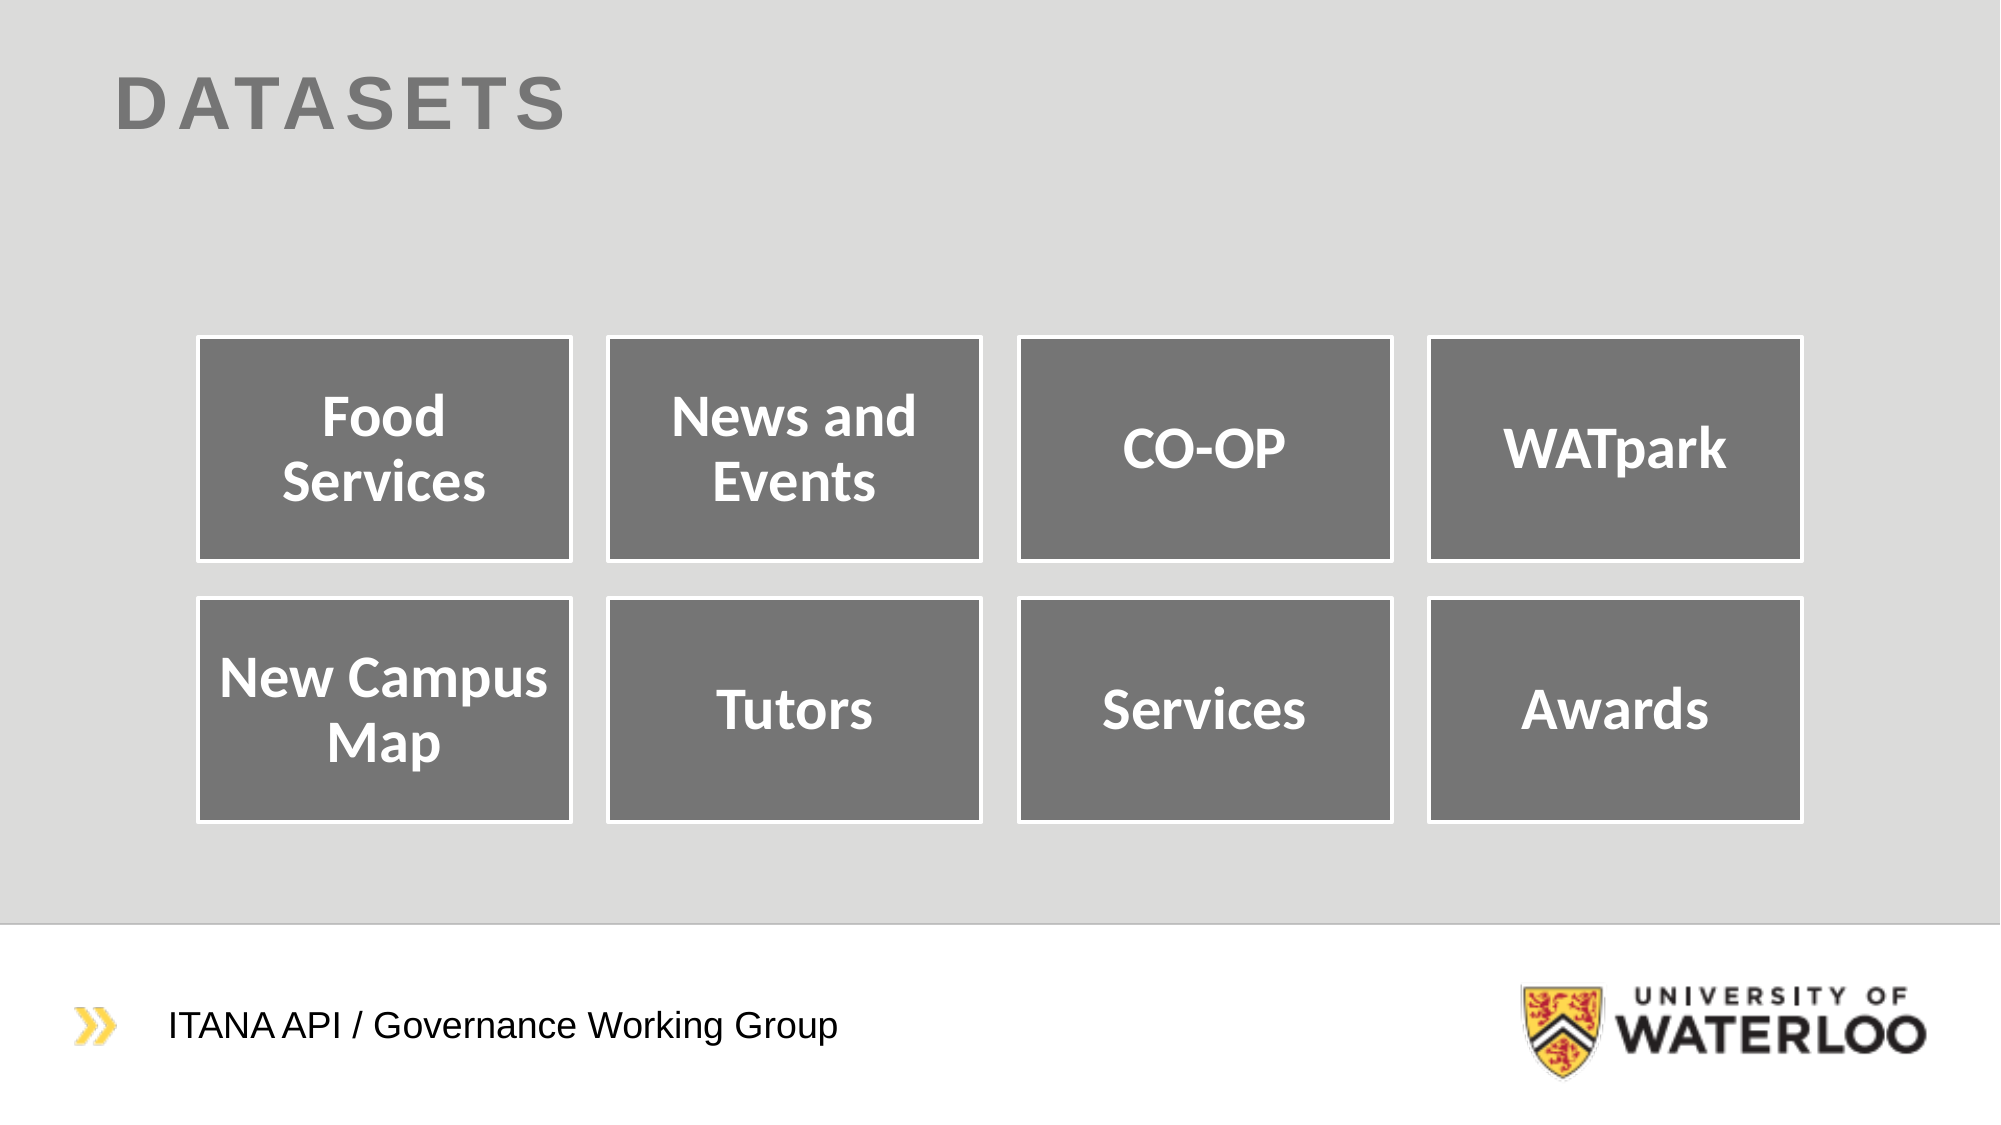

# Datasets
Food Services
News and Events
CO-OP
WATpark
New Campus Map
Tutors
Services
Awards